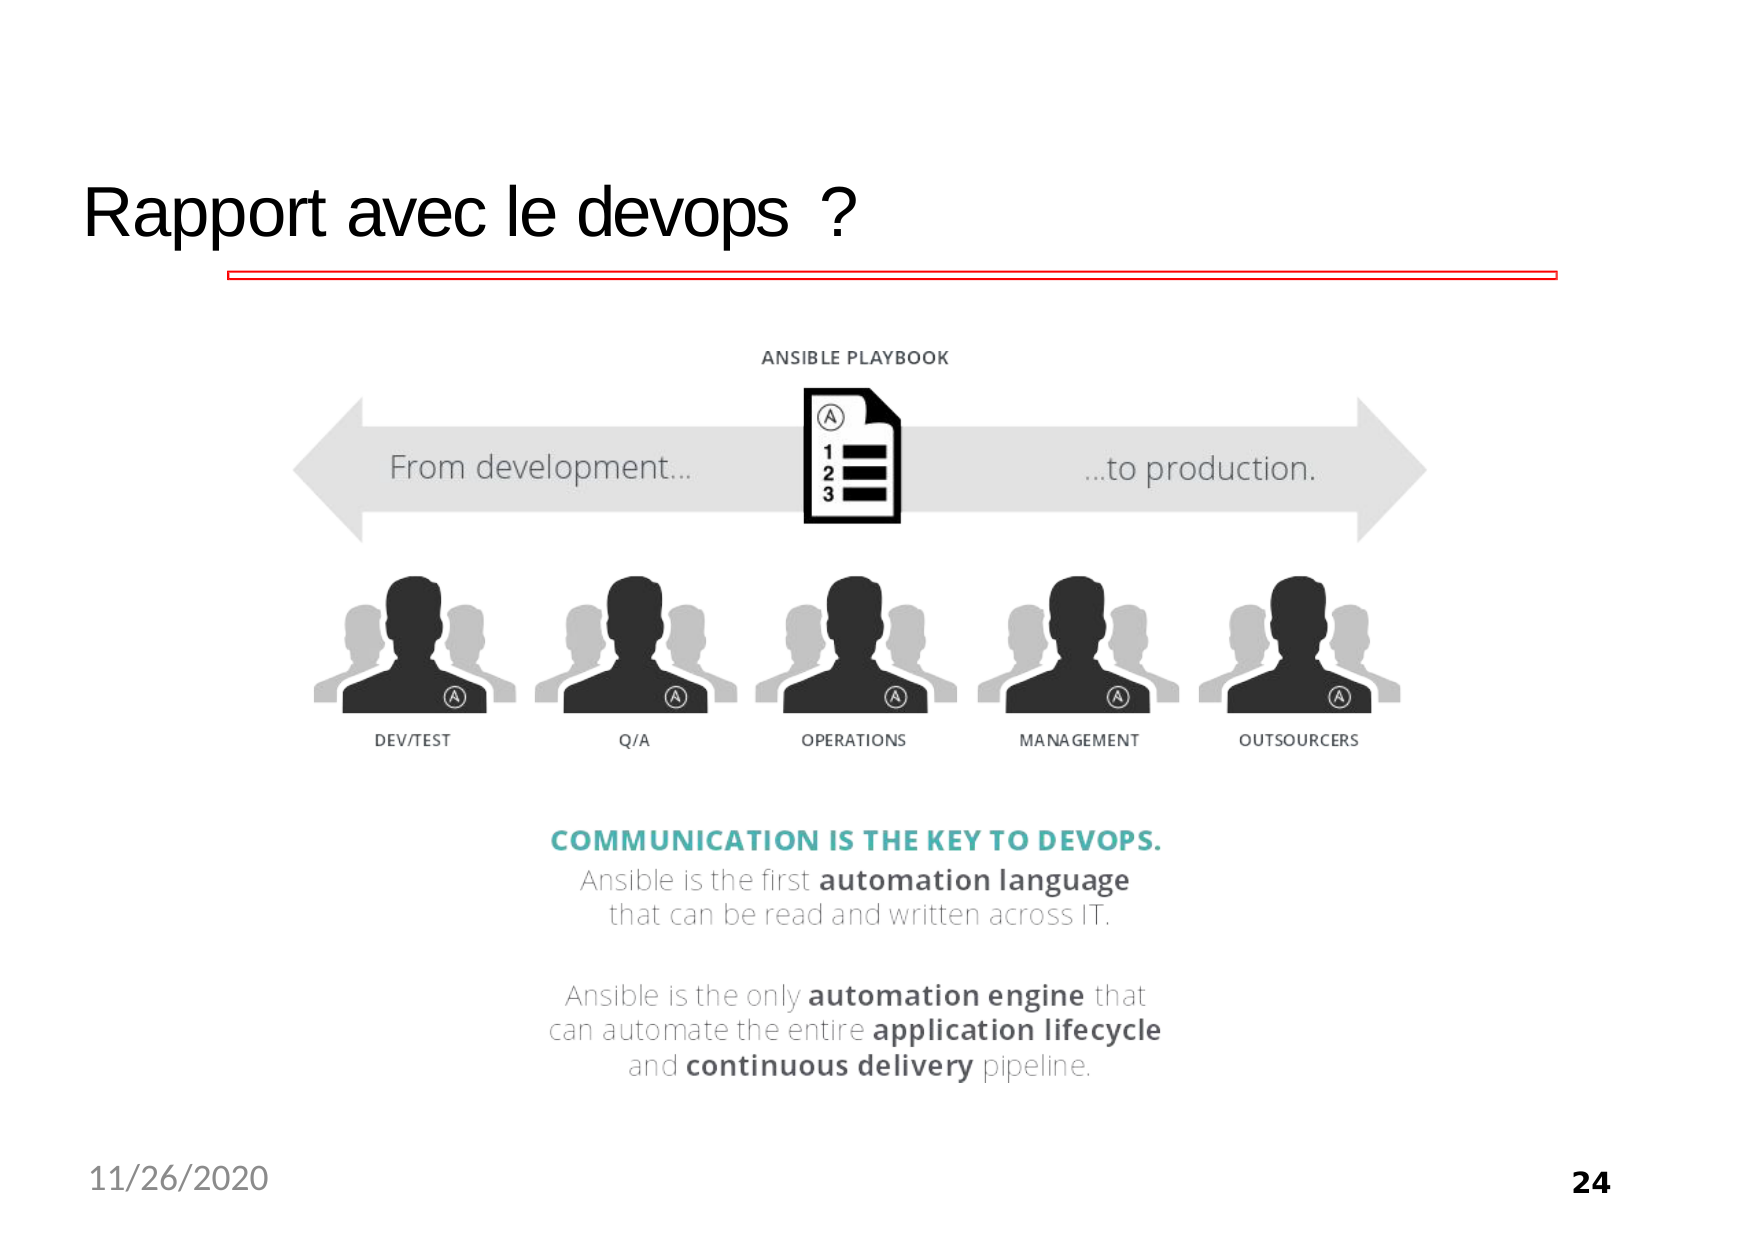

# Rapport avec le devops ?

11/26/2020
11/26/2020
24